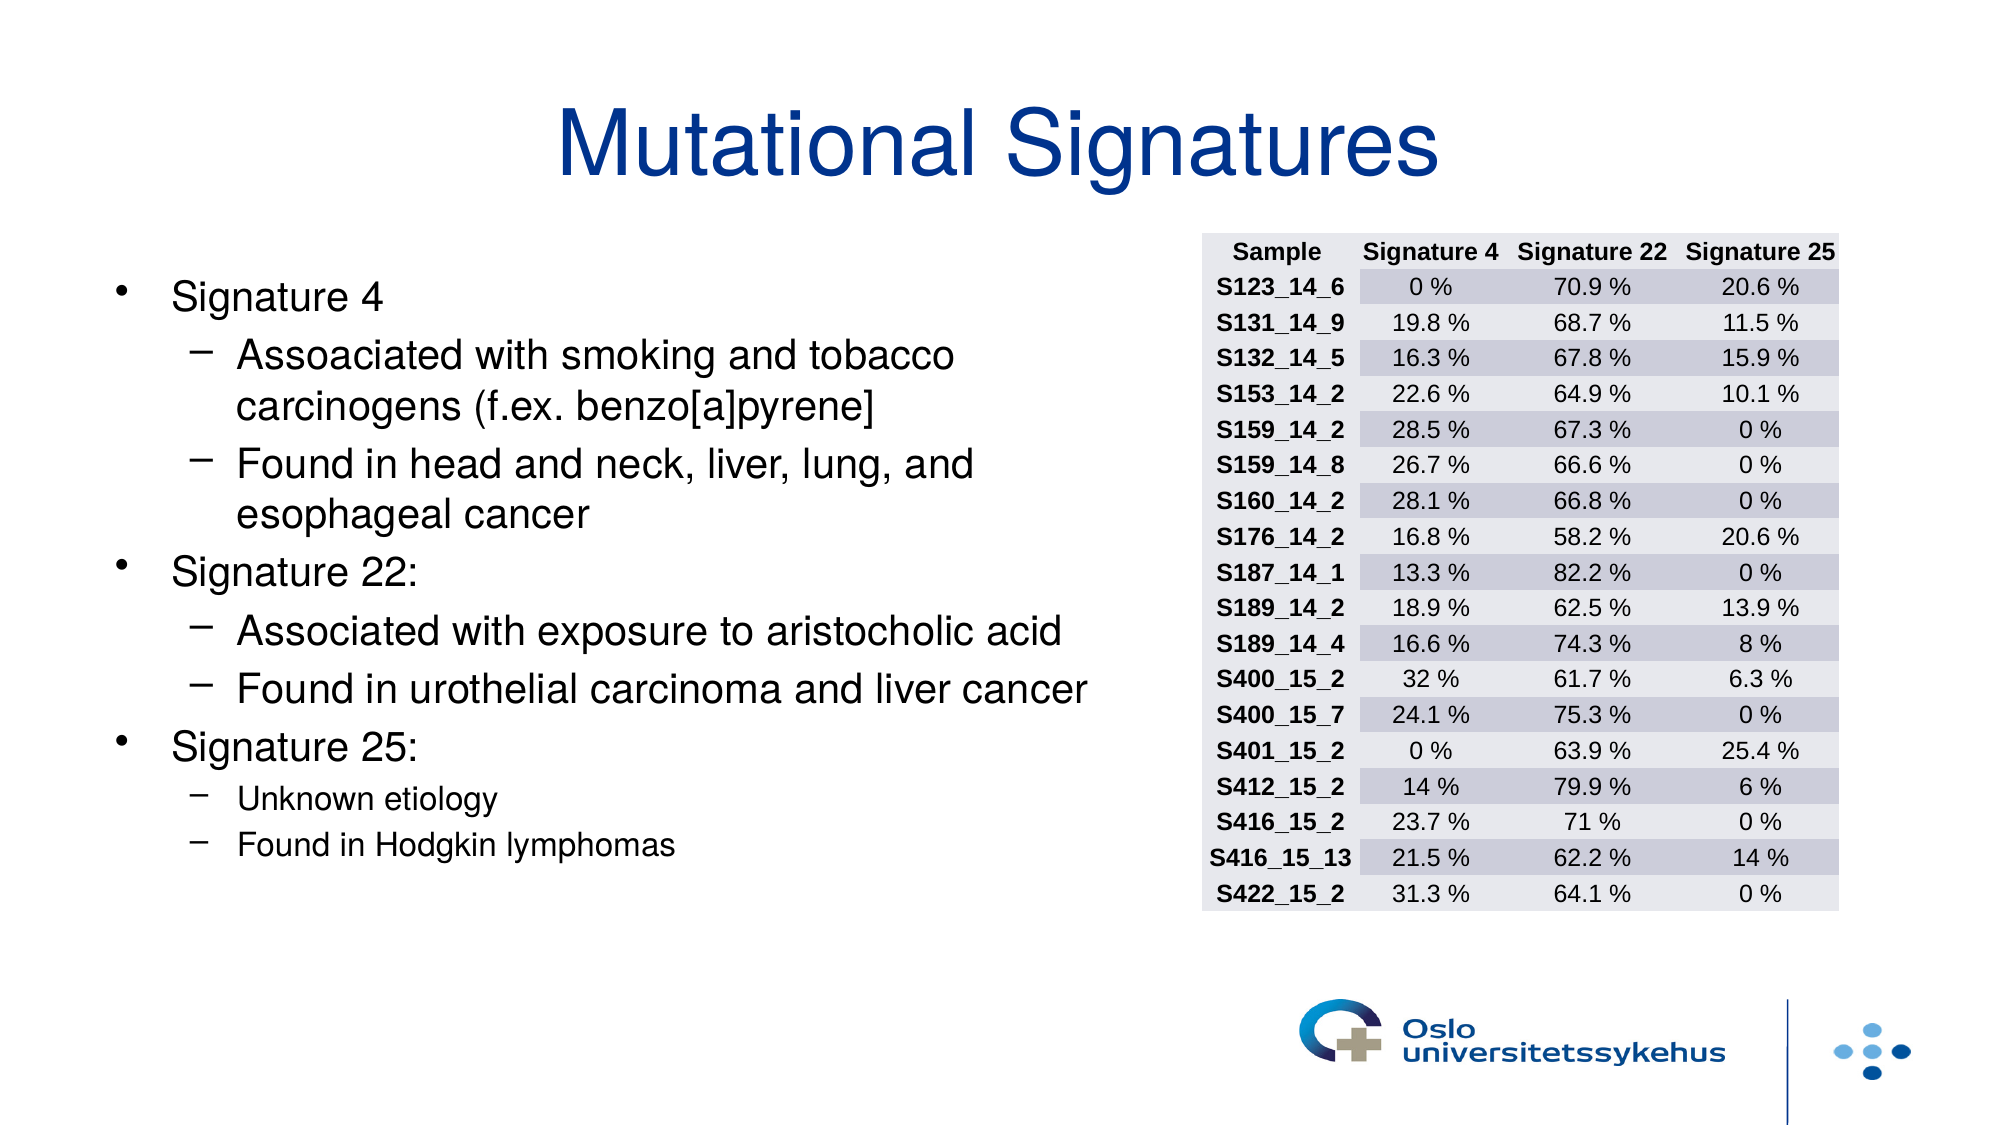

# Mutational Signatures
| Sample | Signature 4 | Signature 22 | Signature 25 |
| --- | --- | --- | --- |
| S123\_14\_6 | 0 % | 70.9 % | 20.6 % |
| S131\_14\_9 | 19.8 % | 68.7 % | 11.5 % |
| S132\_14\_5 | 16.3 % | 67.8 % | 15.9 % |
| S153\_14\_2 | 22.6 % | 64.9 % | 10.1 % |
| S159\_14\_2 | 28.5 % | 67.3 % | 0 % |
| S159\_14\_8 | 26.7 % | 66.6 % | 0 % |
| S160\_14\_2 | 28.1 % | 66.8 % | 0 % |
| S176\_14\_2 | 16.8 % | 58.2 % | 20.6 % |
| S187\_14\_1 | 13.3 % | 82.2 % | 0 % |
| S189\_14\_2 | 18.9 % | 62.5 % | 13.9 % |
| S189\_14\_4 | 16.6 % | 74.3 % | 8 % |
| S400\_15\_2 | 32 % | 61.7 % | 6.3 % |
| S400\_15\_7 | 24.1 % | 75.3 % | 0 % |
| S401\_15\_2 | 0 % | 63.9 % | 25.4 % |
| S412\_15\_2 | 14 % | 79.9 % | 6 % |
| S416\_15\_2 | 23.7 % | 71 % | 0 % |
| S416\_15\_13 | 21.5 % | 62.2 % | 14 % |
| S422\_15\_2 | 31.3 % | 64.1 % | 0 % |
Signature 4
Assoaciated with smoking and tobacco carcinogens (f.ex. benzo[a]pyrene]
Found in head and neck, liver, lung, and esophageal cancer
Signature 22:
Associated with exposure to aristocholic acid
Found in urothelial carcinoma and liver cancer
Signature 25:
Unknown etiology
Found in Hodgkin lymphomas